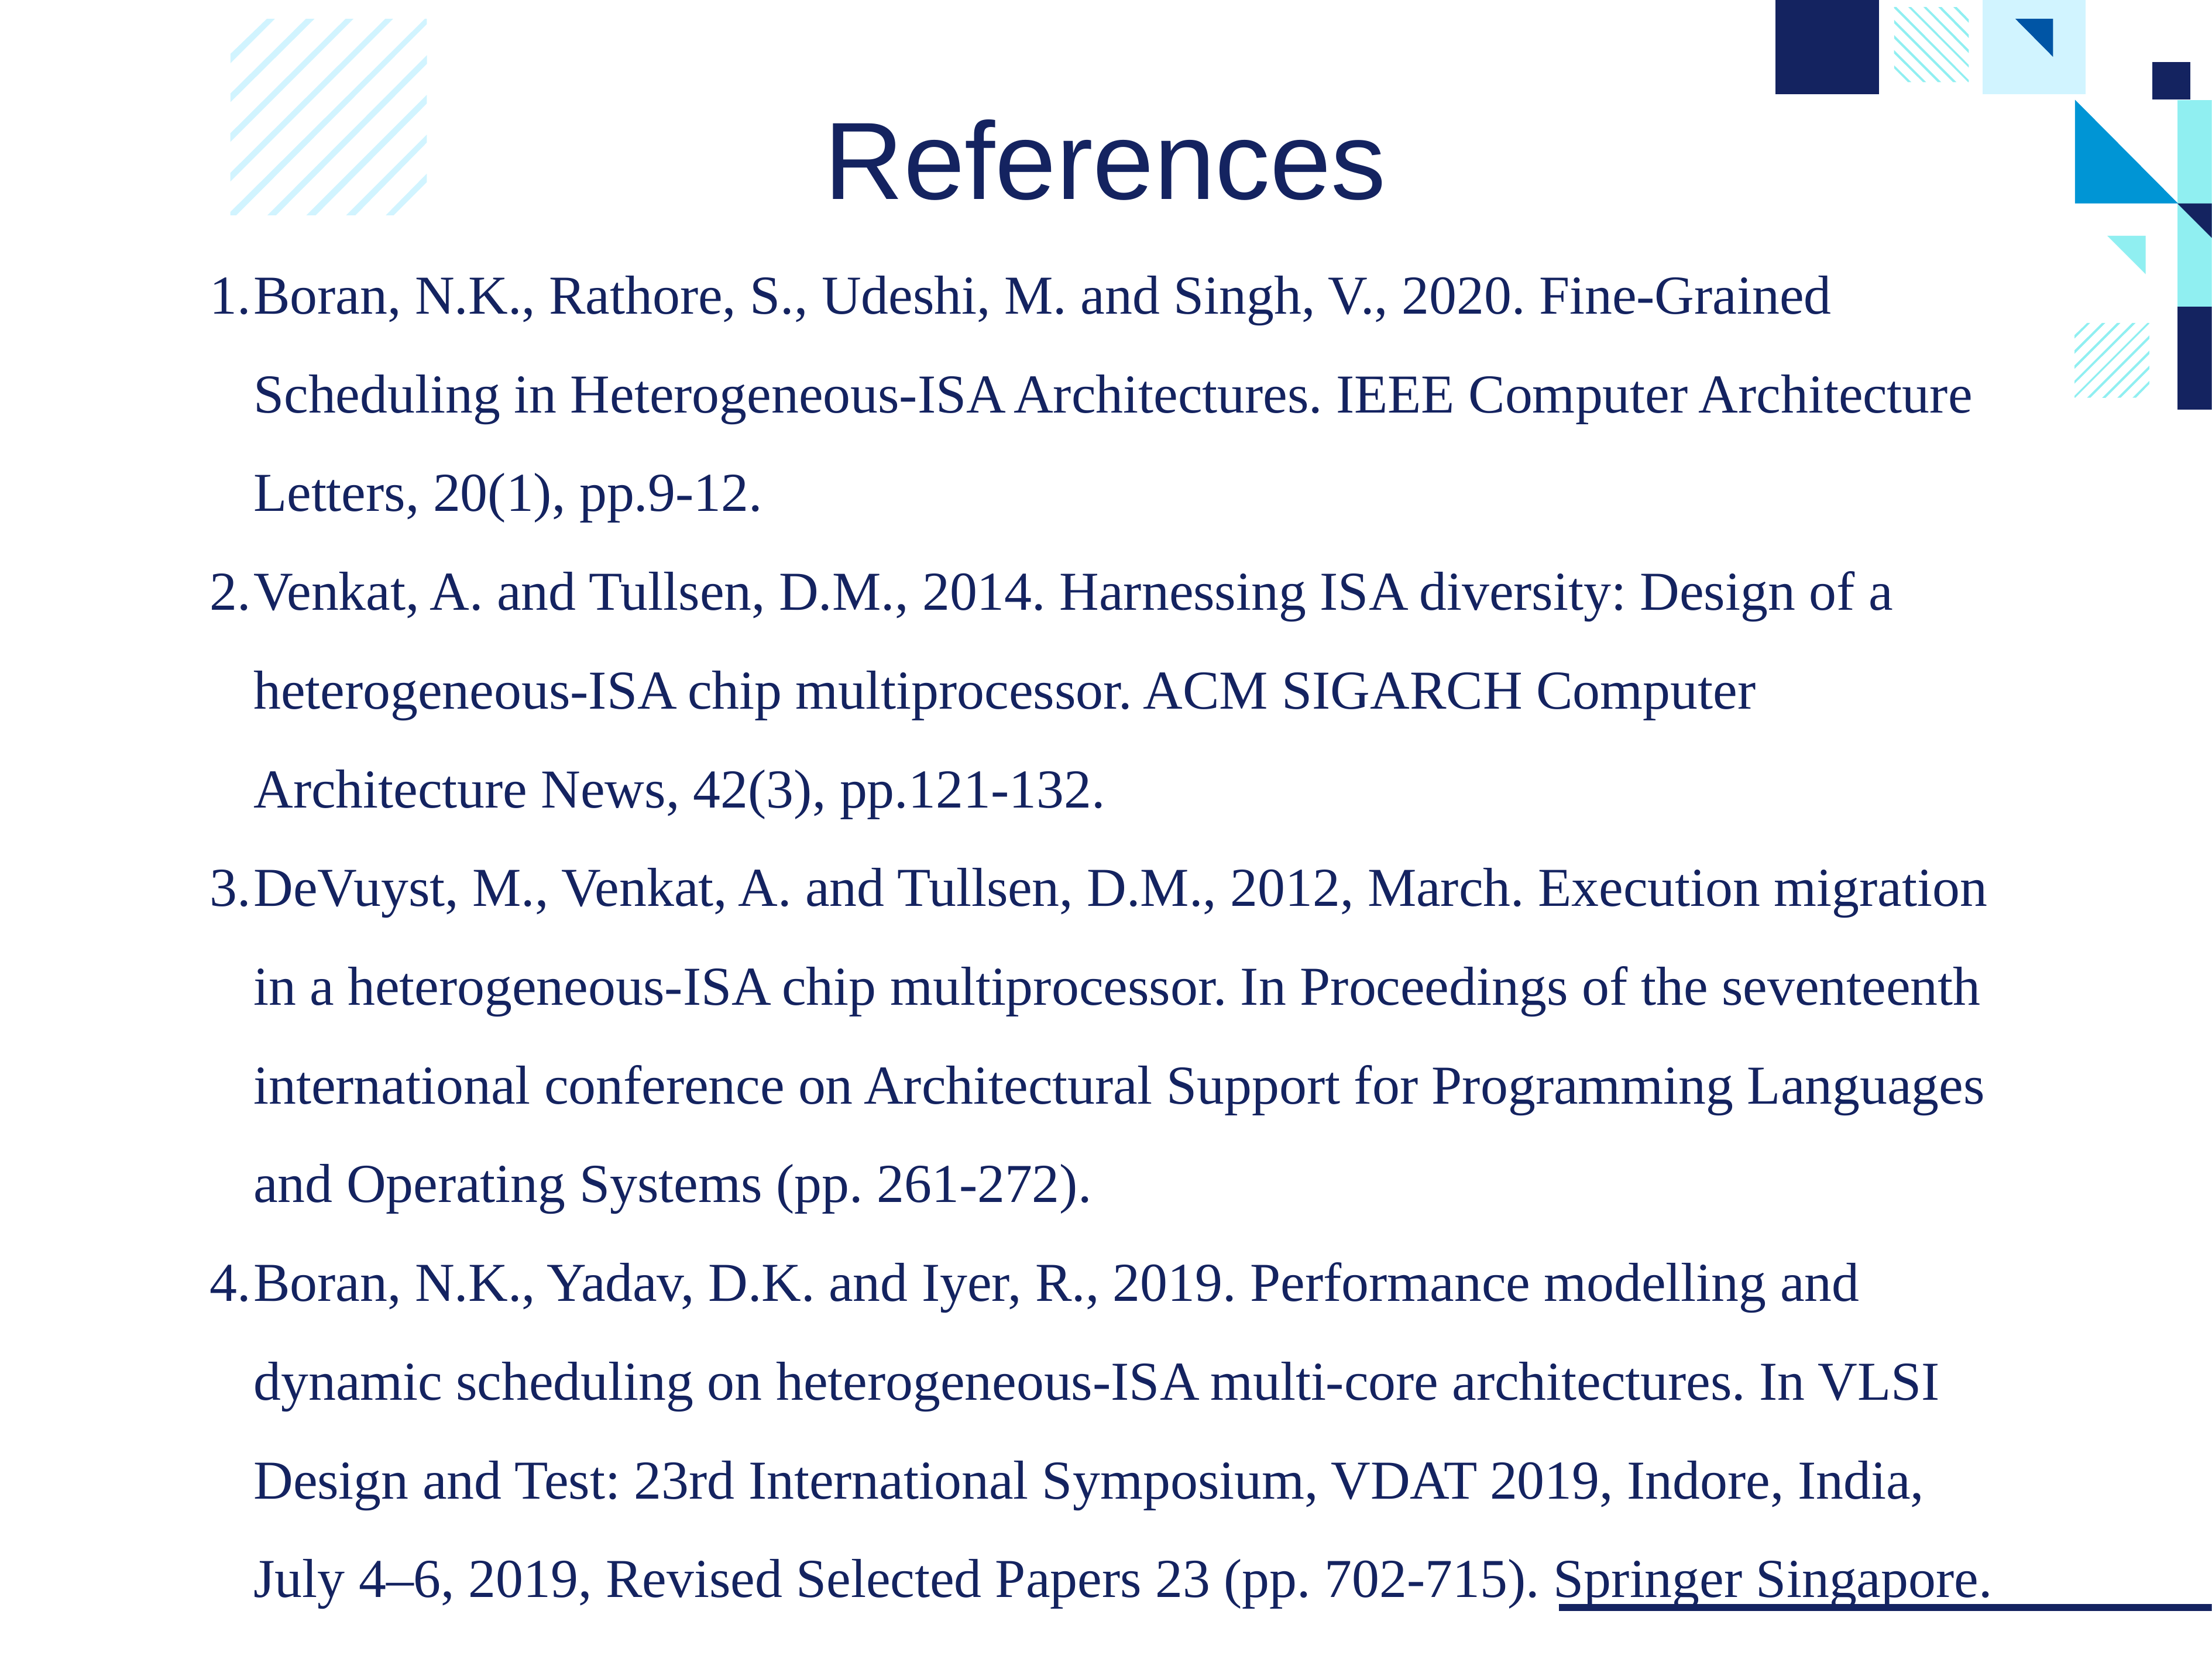

# References
Boran, N.K., Rathore, S., Udeshi, M. and Singh, V., 2020. Fine-Grained Scheduling in Heterogeneous-ISA Architectures. IEEE Computer Architecture Letters, 20(1), pp.9-12.
Venkat, A. and Tullsen, D.M., 2014. Harnessing ISA diversity: Design of a heterogeneous-ISA chip multiprocessor. ACM SIGARCH Computer Architecture News, 42(3), pp.121-132.
DeVuyst, M., Venkat, A. and Tullsen, D.M., 2012, March. Execution migration in a heterogeneous-ISA chip multiprocessor. In Proceedings of the seventeenth international conference on Architectural Support for Programming Languages and Operating Systems (pp. 261-272).
Boran, N.K., Yadav, D.K. and Iyer, R., 2019. Performance modelling and dynamic scheduling on heterogeneous-ISA multi-core architectures. In VLSI Design and Test: 23rd International Symposium, VDAT 2019, Indore, India, July 4–6, 2019, Revised Selected Papers 23 (pp. 702-715). Springer Singapore.